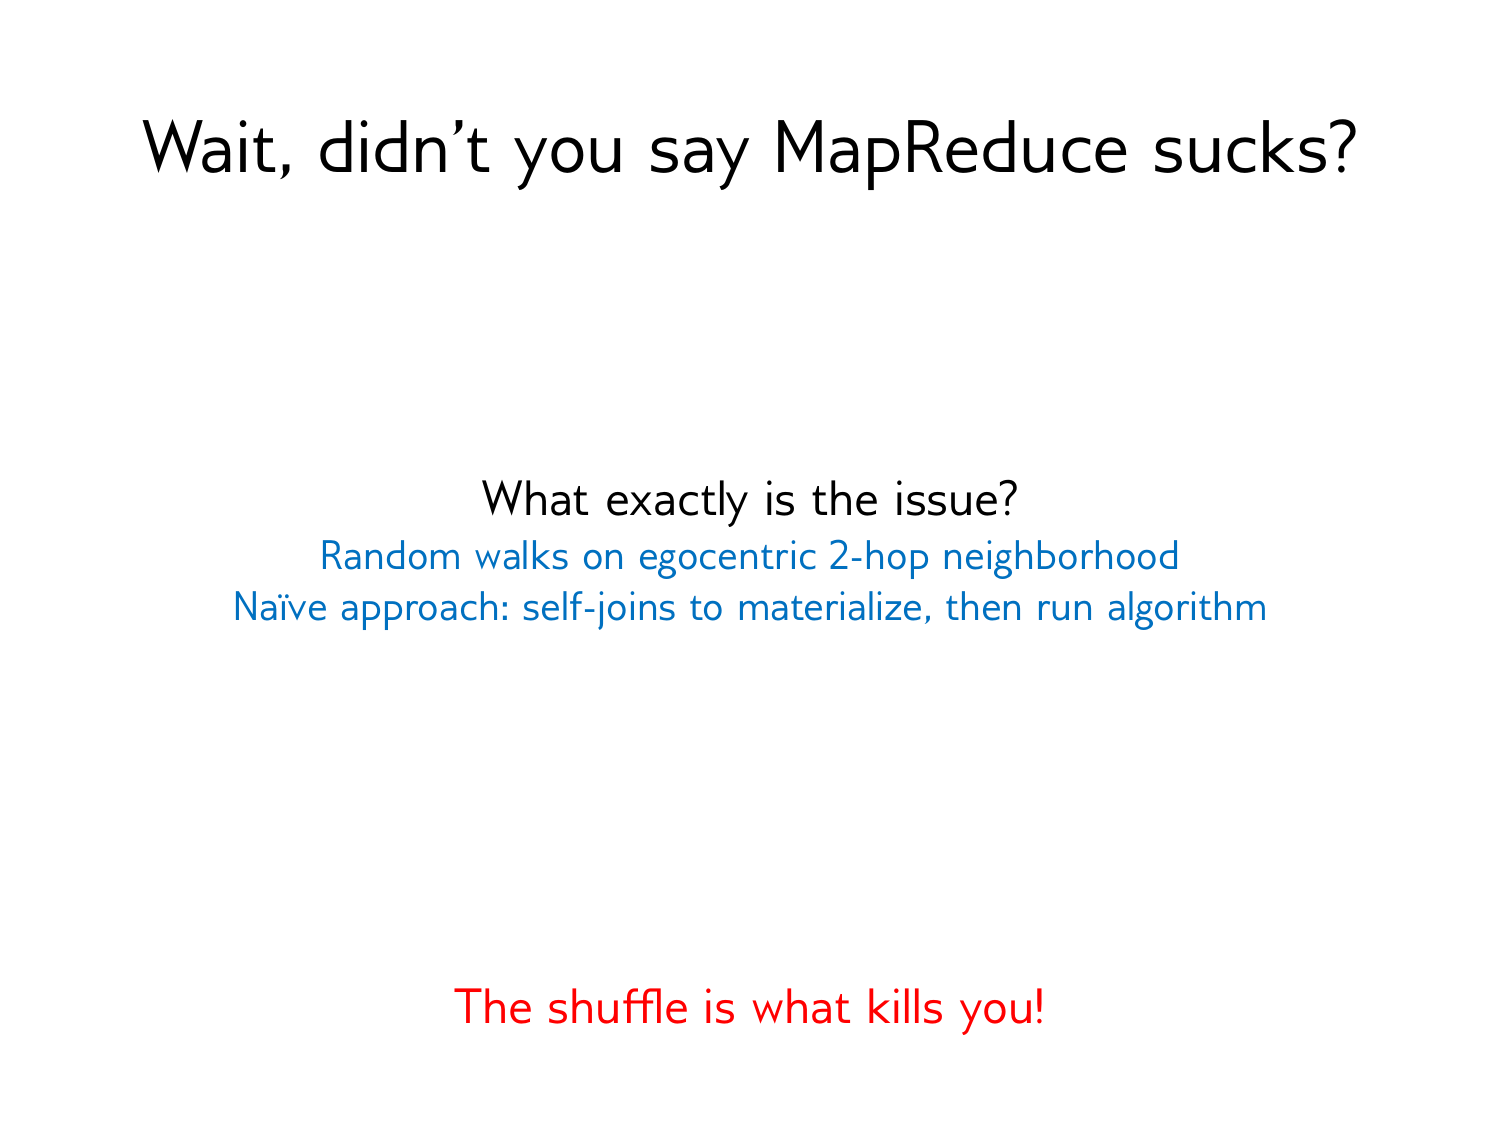

Wait, didn’t you say MapReduce sucks?
What exactly is the issue?
Random walks on egocentric 2-hop neighborhood
Naïve approach: self-joins to materialize, then run algorithm
The shuffle is what kills you!